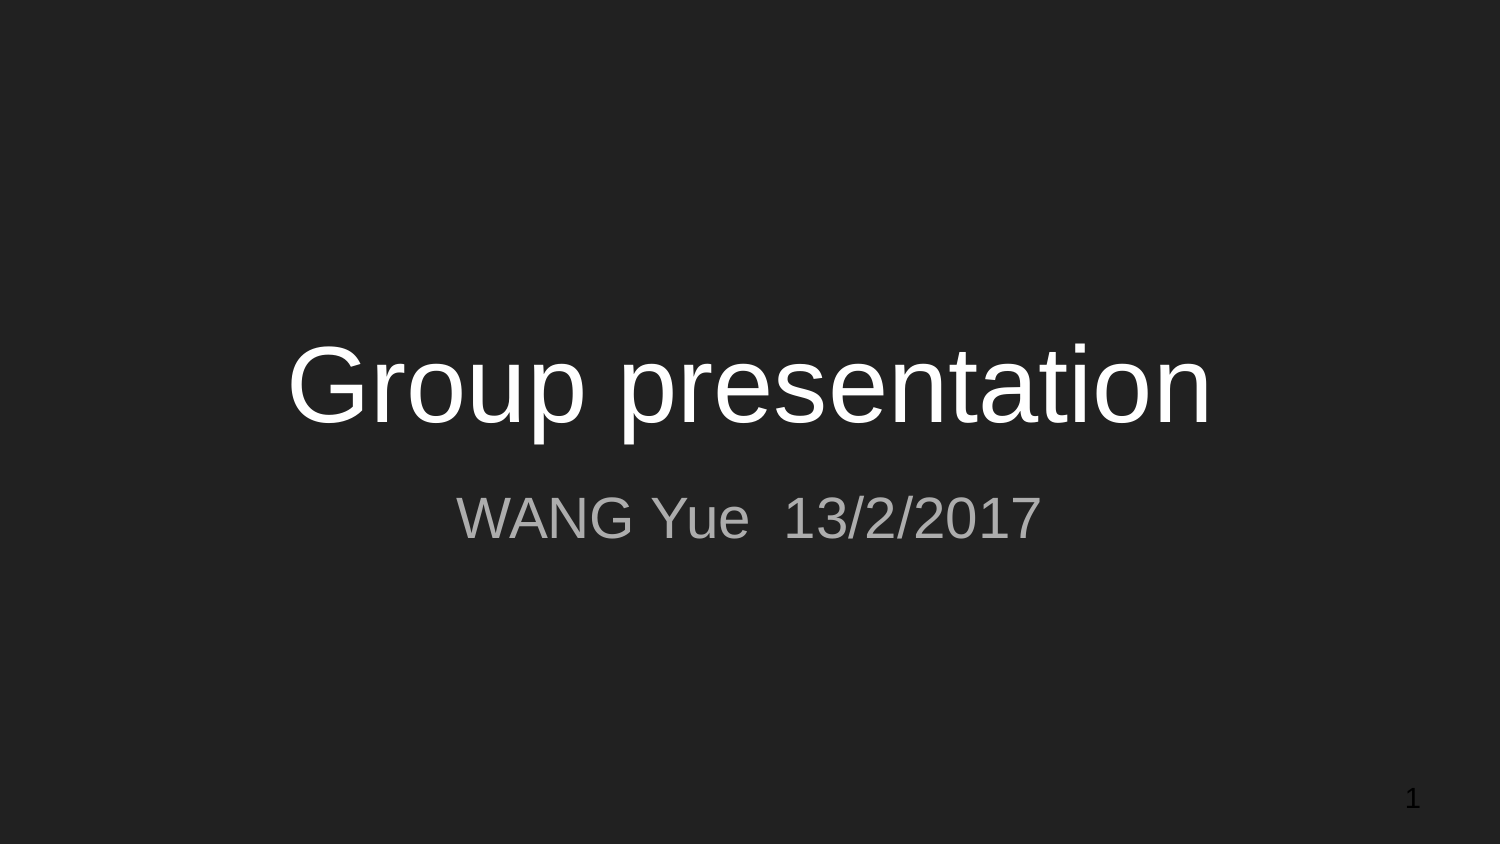

# Group presentation
WANG Yue  13/2/2017
1